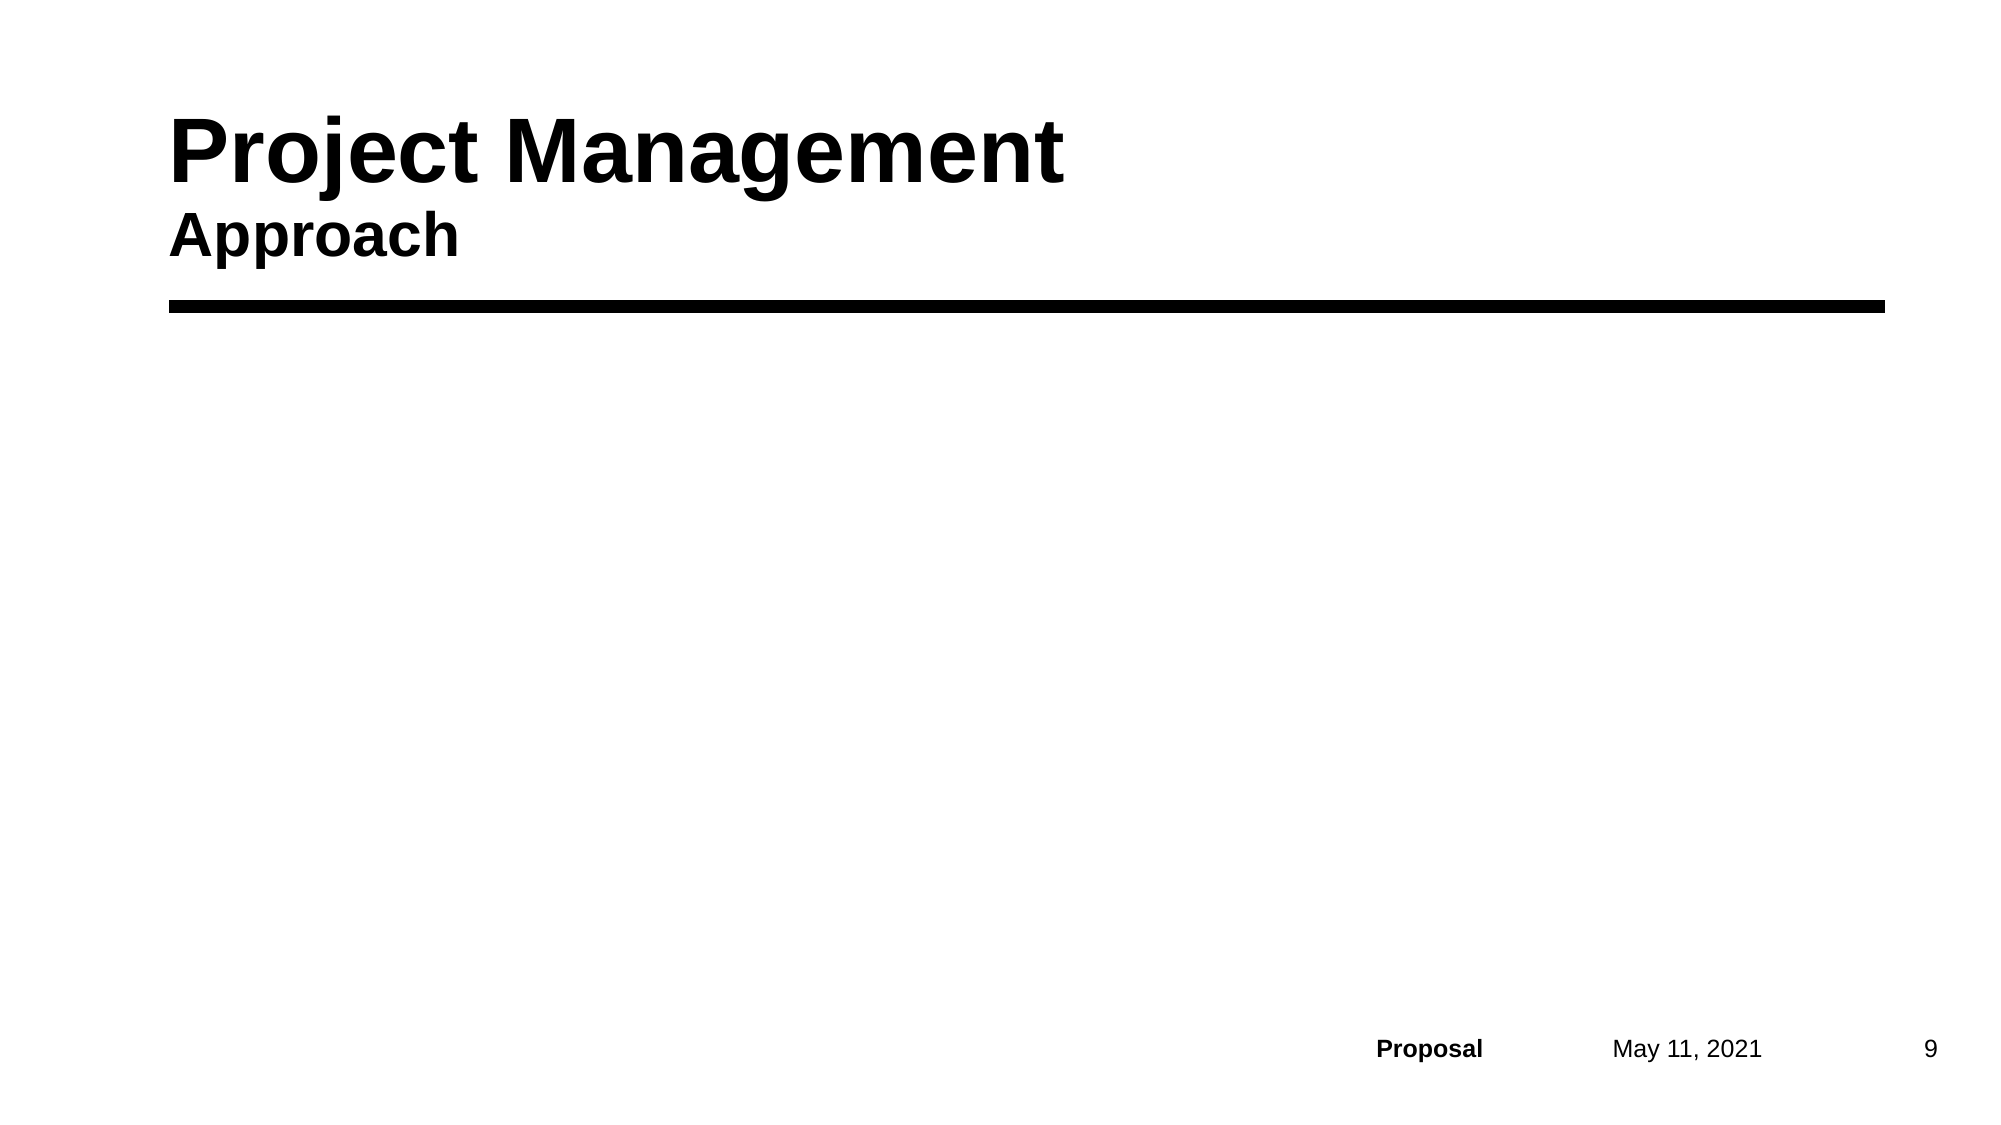

# Project Management Approach

May 11, 2021
9
Proposal